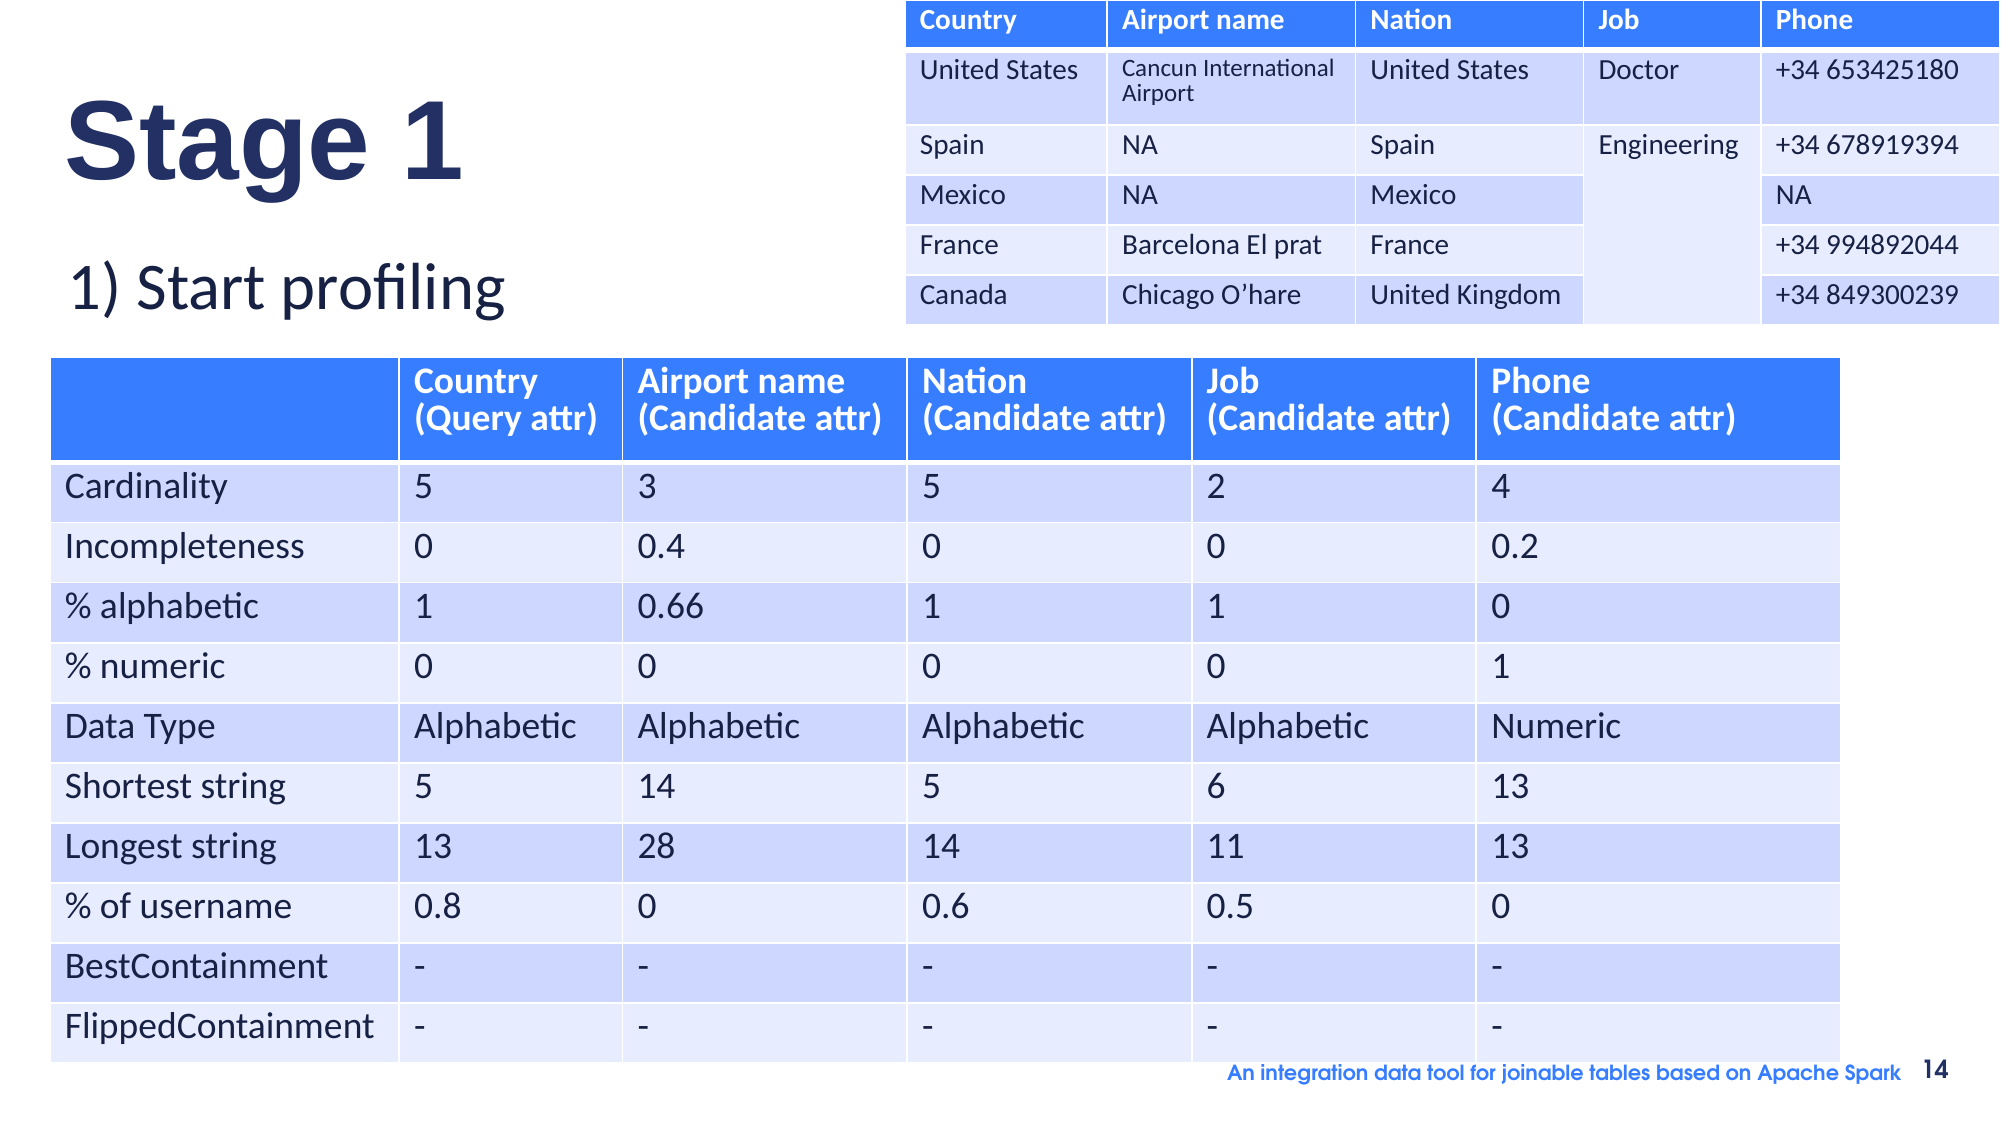

| Country | Airport name | Nation | Job | Phone |
| --- | --- | --- | --- | --- |
| United States | Cancun International Airport | United States | Doctor | +34 653425180 |
| Spain | NA | Spain | Engineering | +34 678919394 |
| Mexico | NA | Mexico |  | NA |
| France | Barcelona El prat | France |  | +34 994892044 |
| Canada | Chicago O’hare | United Kingdom |  | +34 849300239 |
Stage 1
1) Start profiling
|  | Country (Query attr) | Airport name (Candidate attr) | Nation (Candidate attr) | Job (Candidate attr) | Phone (Candidate attr) |
| --- | --- | --- | --- | --- | --- |
| Cardinality | 5 | 3 | 5 | 2 | 4 |
| Incompleteness | 0 | 0.4 | 0 | 0 | 0.2 |
| % alphabetic | 1 | 0.66 | 1 | 1 | 0 |
| % numeric | 0 | 0 | 0 | 0 | 1 |
| Data Type | Alphabetic | Alphabetic | Alphabetic | Alphabetic | Numeric |
| Shortest string | 5 | 14 | 5 | 6 | 13 |
| Longest string | 13 | 28 | 14 | 11 | 13 |
| % of username | 0.8 | 0 | 0.6 | 0.5 | 0 |
| BestContainment | - | - | - | - | - |
| FlippedContainment | - | - | - | - | - |